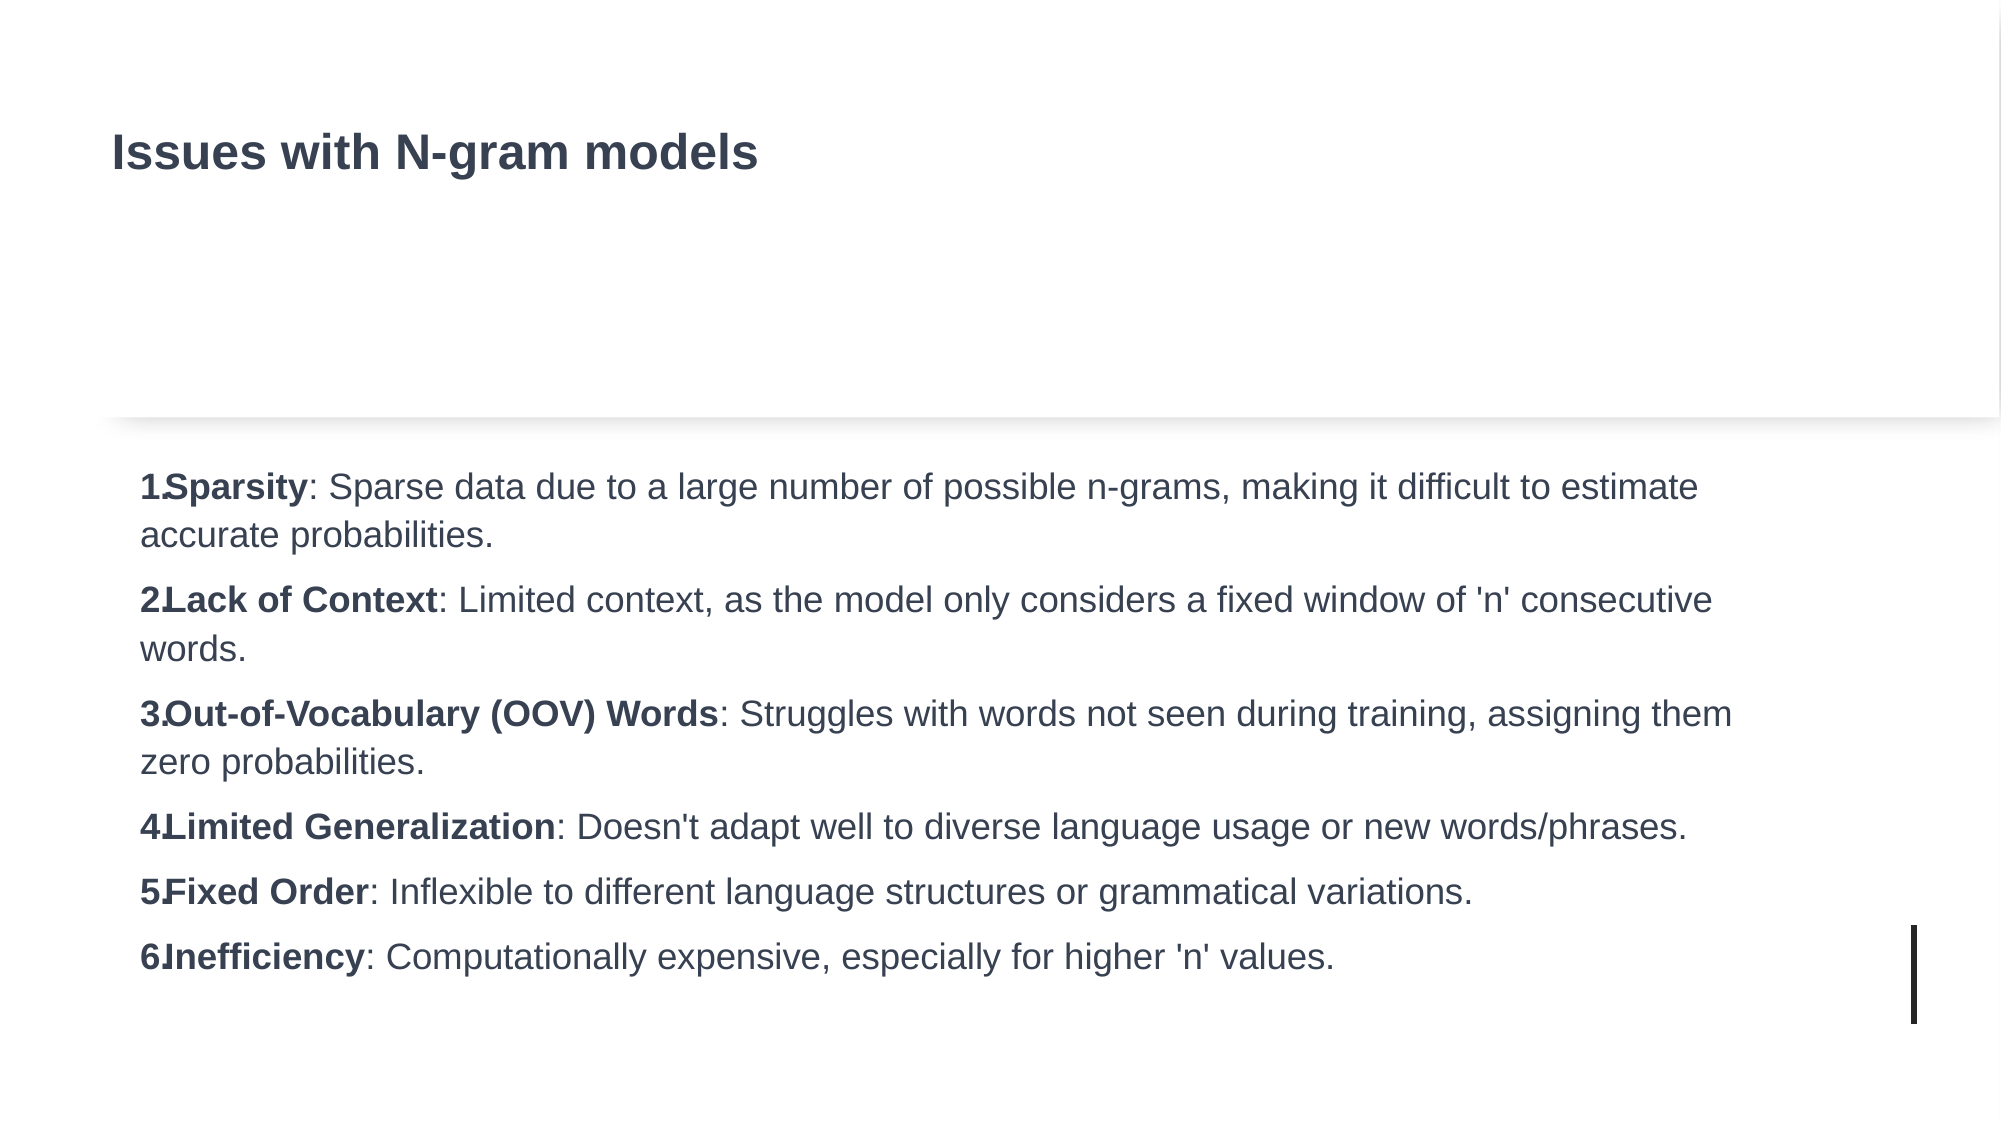

# Issues with N-gram models
Sparsity: Sparse data due to a large number of possible n-grams, making it difficult to estimate accurate probabilities.
Lack of Context: Limited context, as the model only considers a fixed window of 'n' consecutive words.
Out-of-Vocabulary (OOV) Words: Struggles with words not seen during training, assigning them zero probabilities.
Limited Generalization: Doesn't adapt well to diverse language usage or new words/phrases.
Fixed Order: Inflexible to different language structures or grammatical variations.
Inefficiency: Computationally expensive, especially for higher 'n' values.